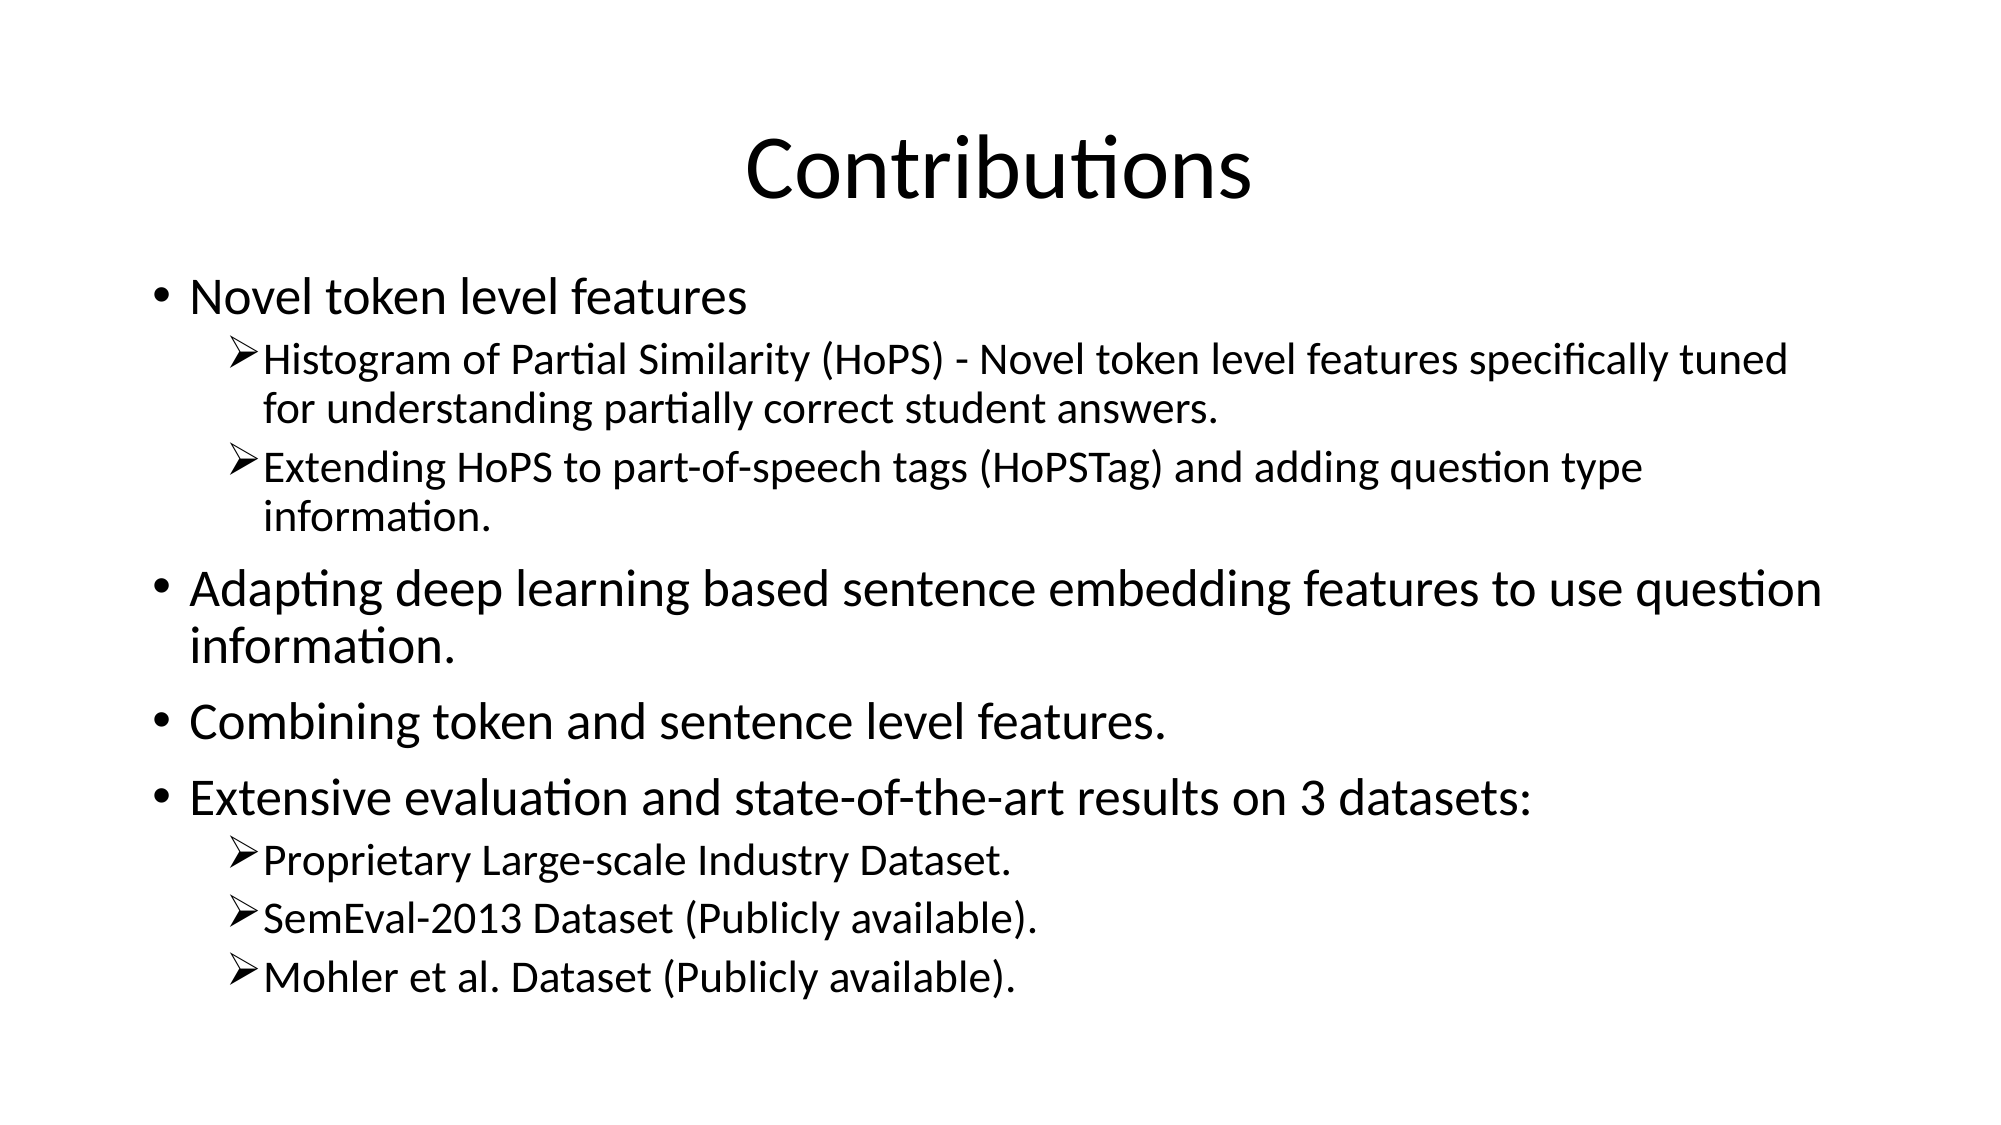

# Contributions
Novel token level features
Histogram of Partial Similarity (HoPS) - Novel token level features specifically tuned for understanding partially correct student answers.
Extending HoPS to part-of-speech tags (HoPSTag) and adding question type information.
Adapting deep learning based sentence embedding features to use question information.
Combining token and sentence level features.
Extensive evaluation and state-of-the-art results on 3 datasets:
Proprietary Large-scale Industry Dataset.
SemEval-2013 Dataset (Publicly available).
Mohler et al. Dataset (Publicly available).